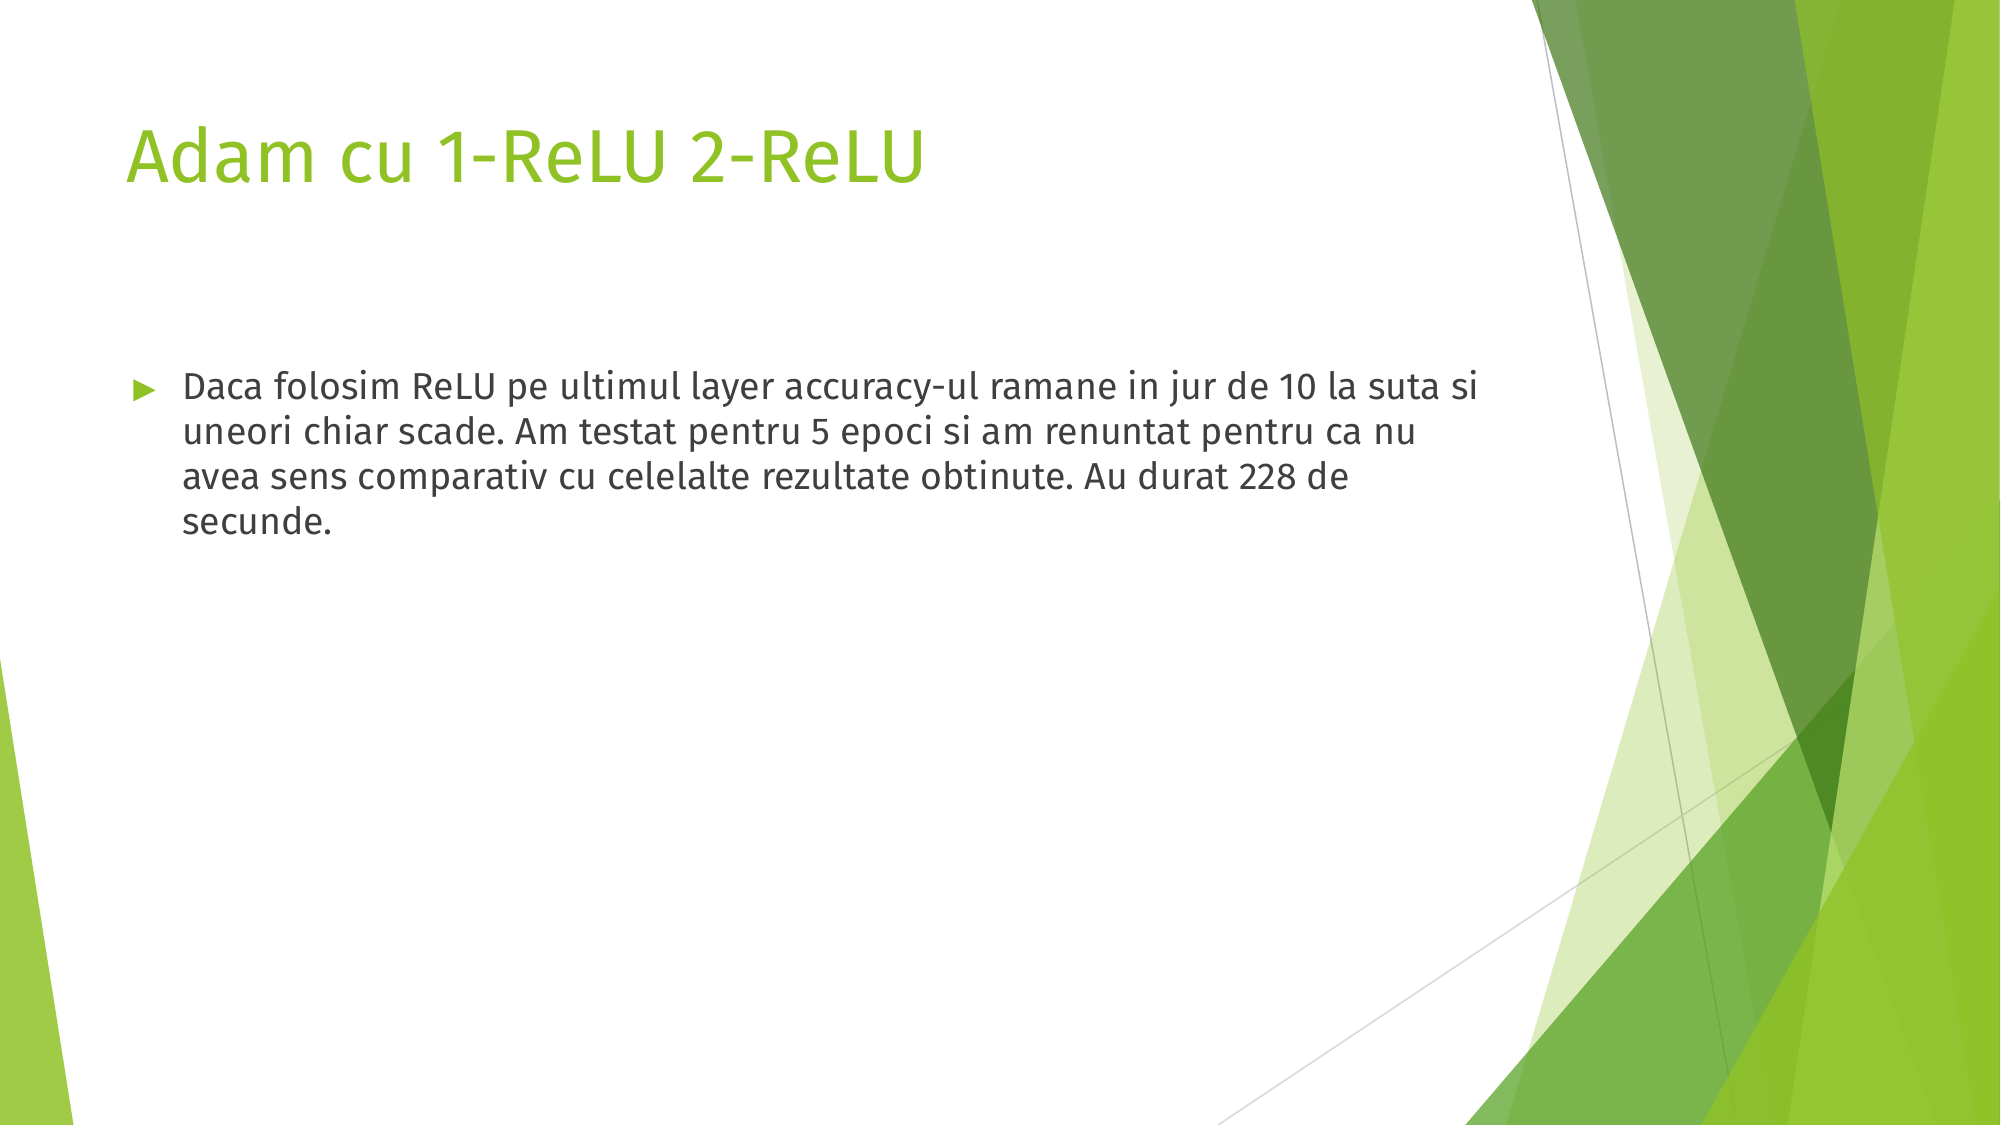

# Adam cu 1-ReLU 2-ReLU
Daca folosim ReLU pe ultimul layer accuracy-ul ramane in jur de 10 la suta si uneori chiar scade. Am testat pentru 5 epoci si am renuntat pentru ca nu avea sens comparativ cu celelalte rezultate obtinute. Au durat 228 de secunde.